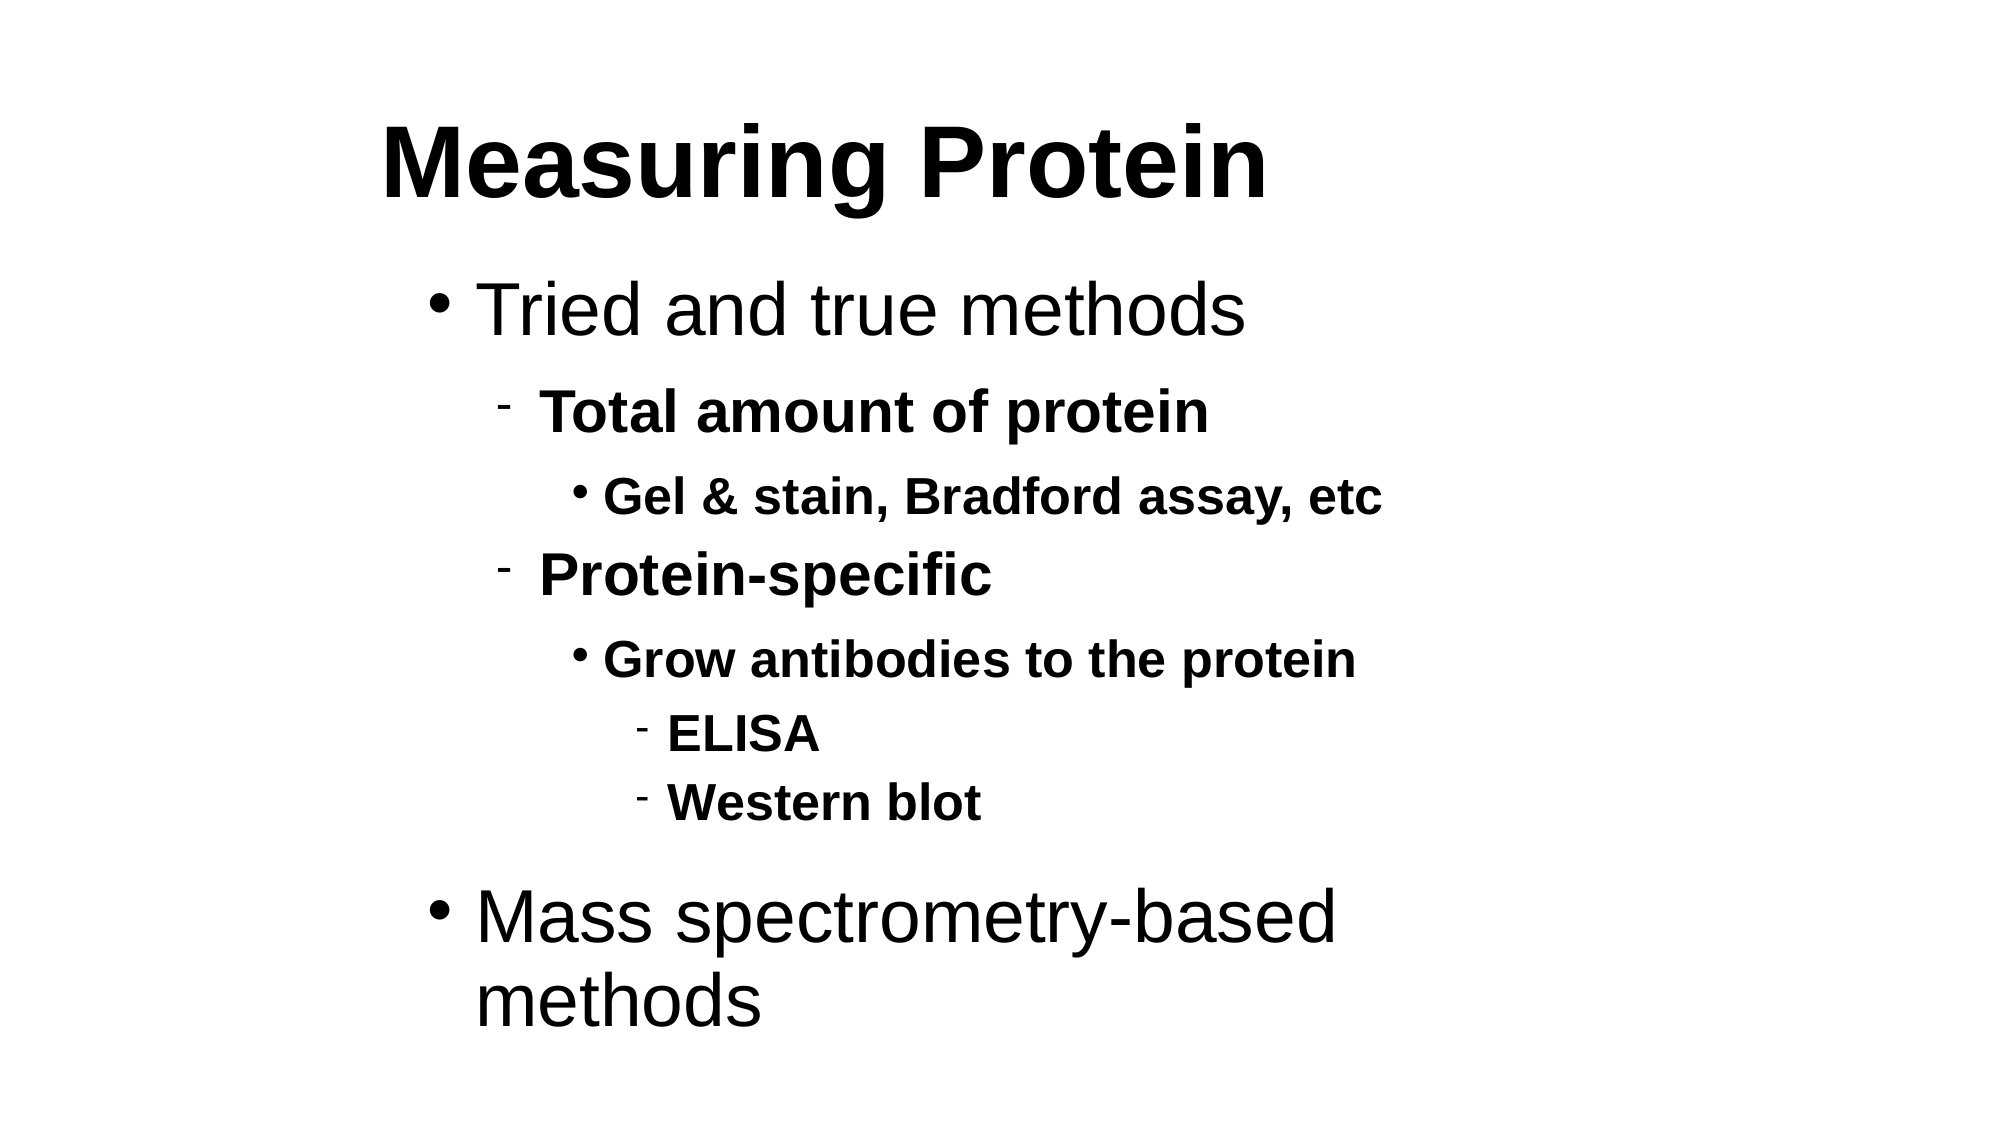

Measuring Protein
Tried and true methods
Total amount of protein
Gel & stain, Bradford assay, etc
Protein-specific
Grow antibodies to the protein
ELISA
Western blot
Mass spectrometry-based methods